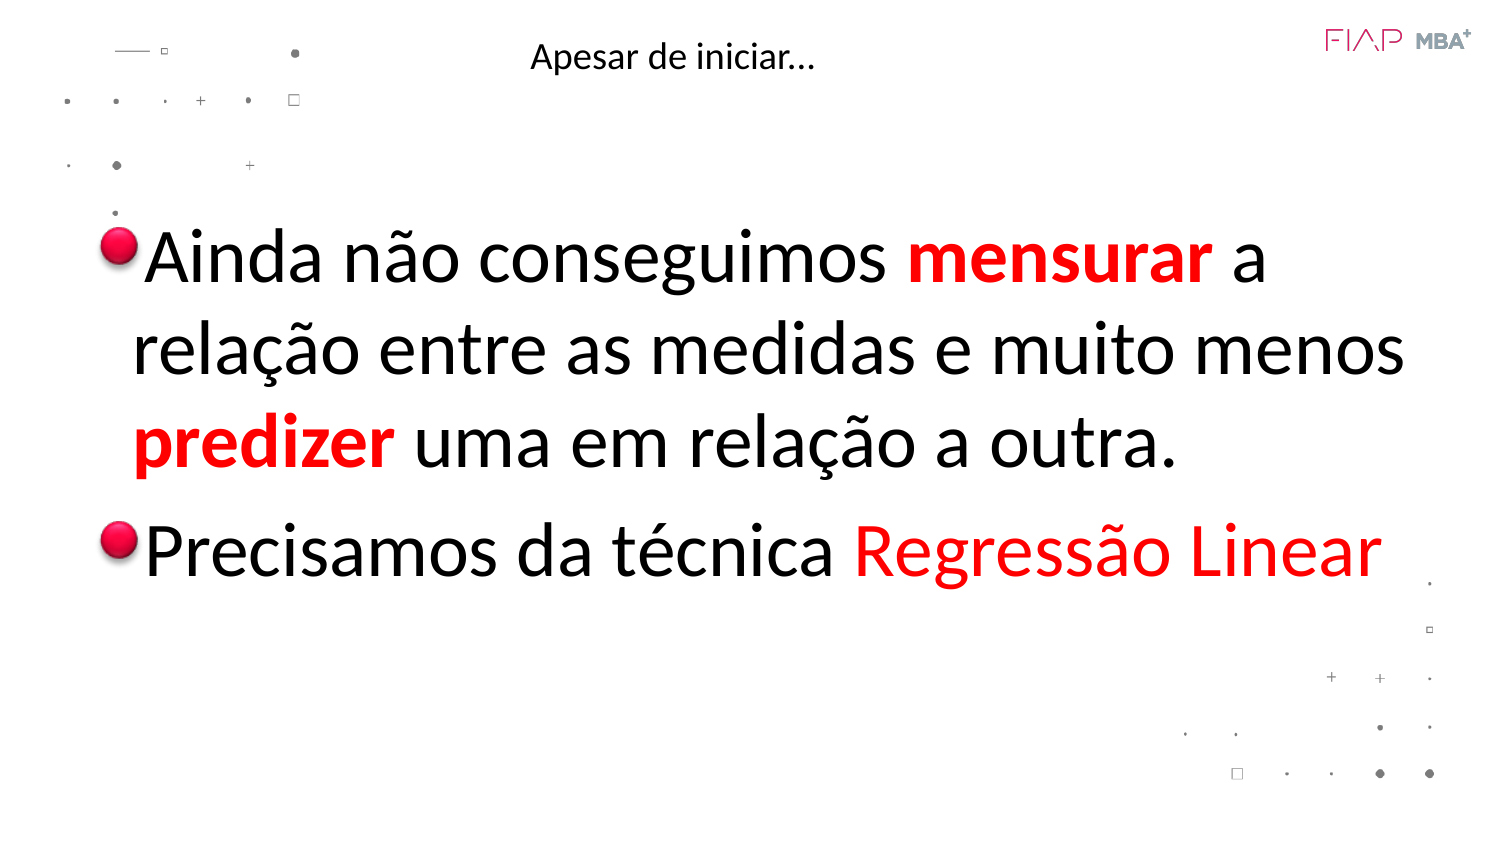

# Apesar de iniciar...
Ainda não conseguimos mensurar a relação entre as medidas e muito menos predizer uma em relação a outra.
Precisamos da técnica Regressão Linear